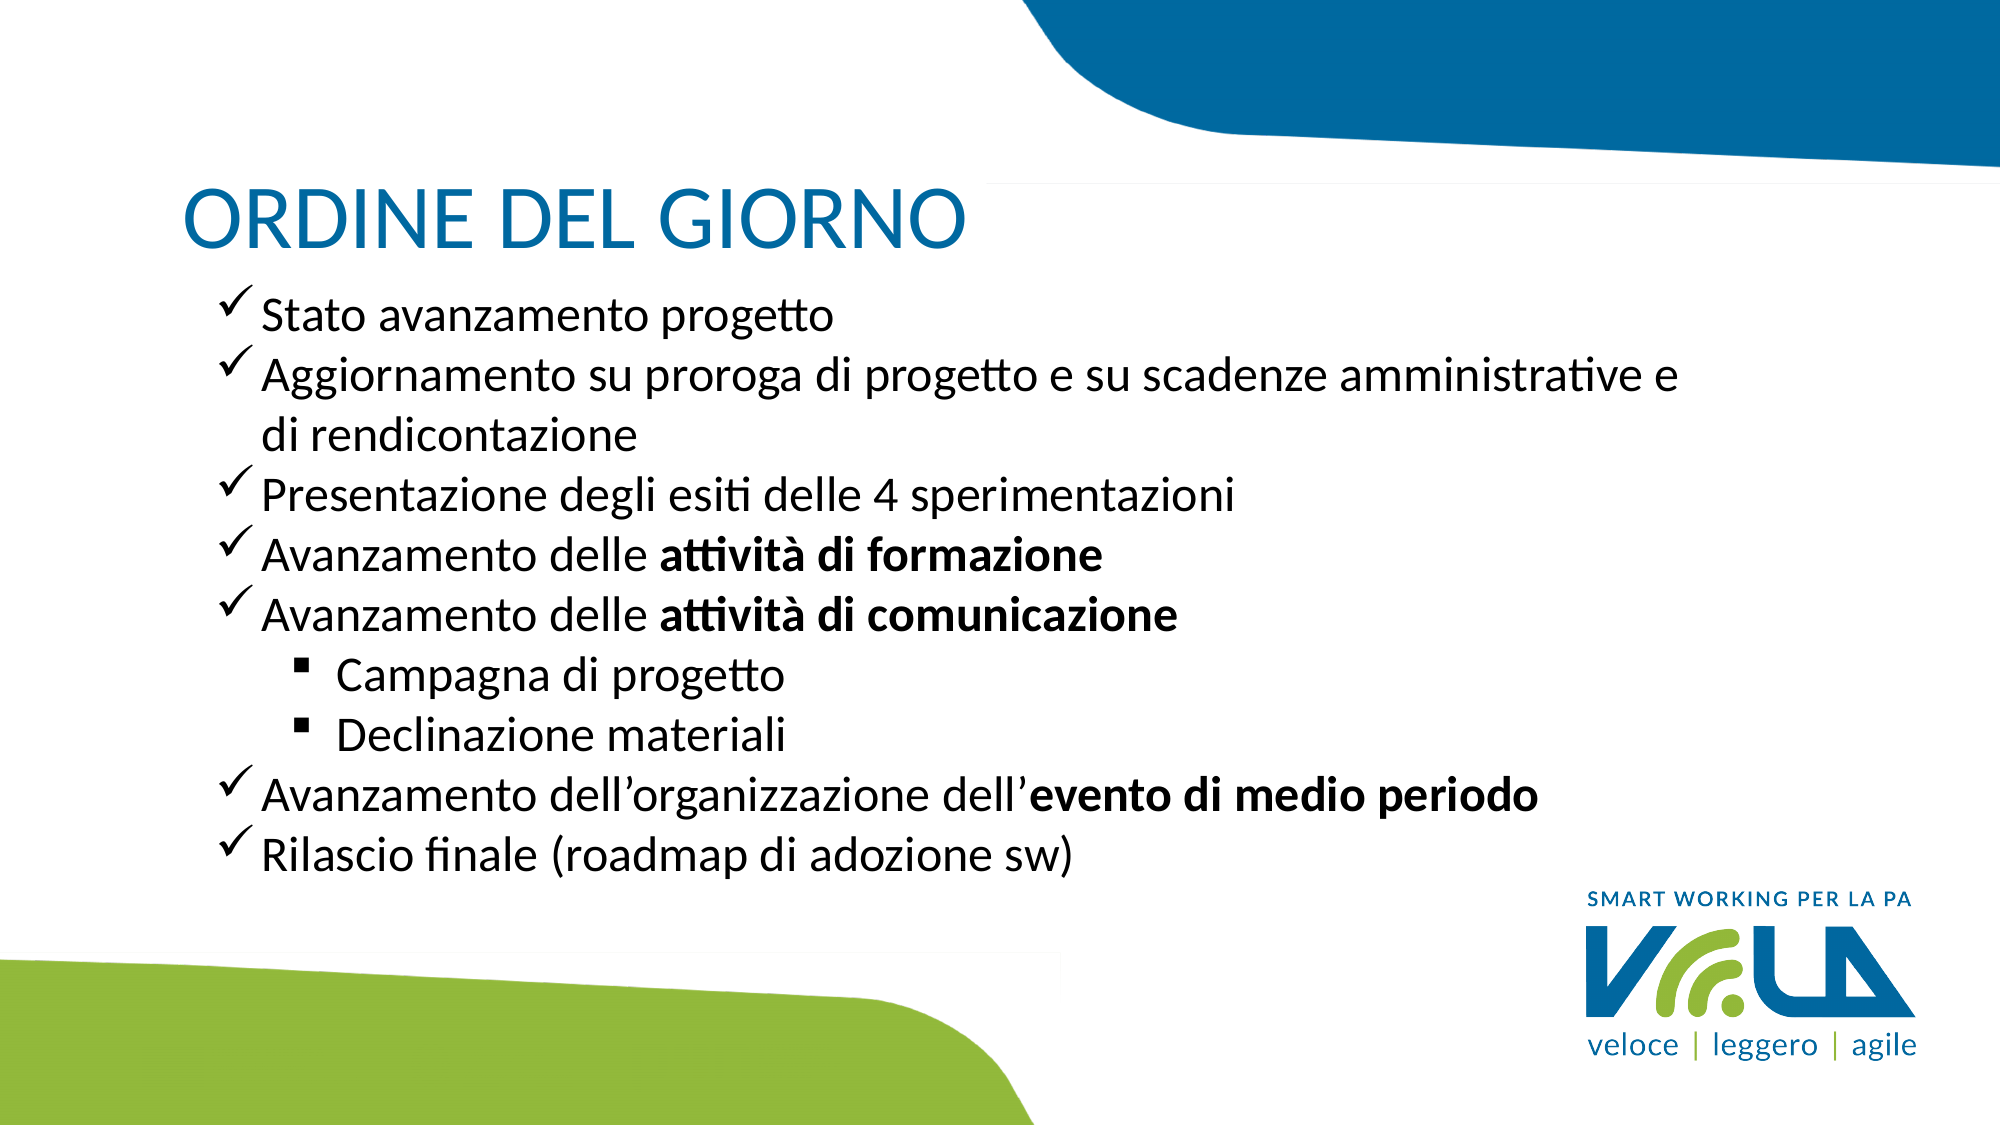

# ORDINE DEL GIORNO
Stato avanzamento progetto
Aggiornamento su proroga di progetto e su scadenze amministrative e di rendicontazione
Presentazione degli esiti delle 4 sperimentazioni
Avanzamento delle attività di formazione
Avanzamento delle attività di comunicazione
Campagna di progetto
Declinazione materiali
Avanzamento dell’organizzazione dell’evento di medio periodo
Rilascio finale (roadmap di adozione sw)